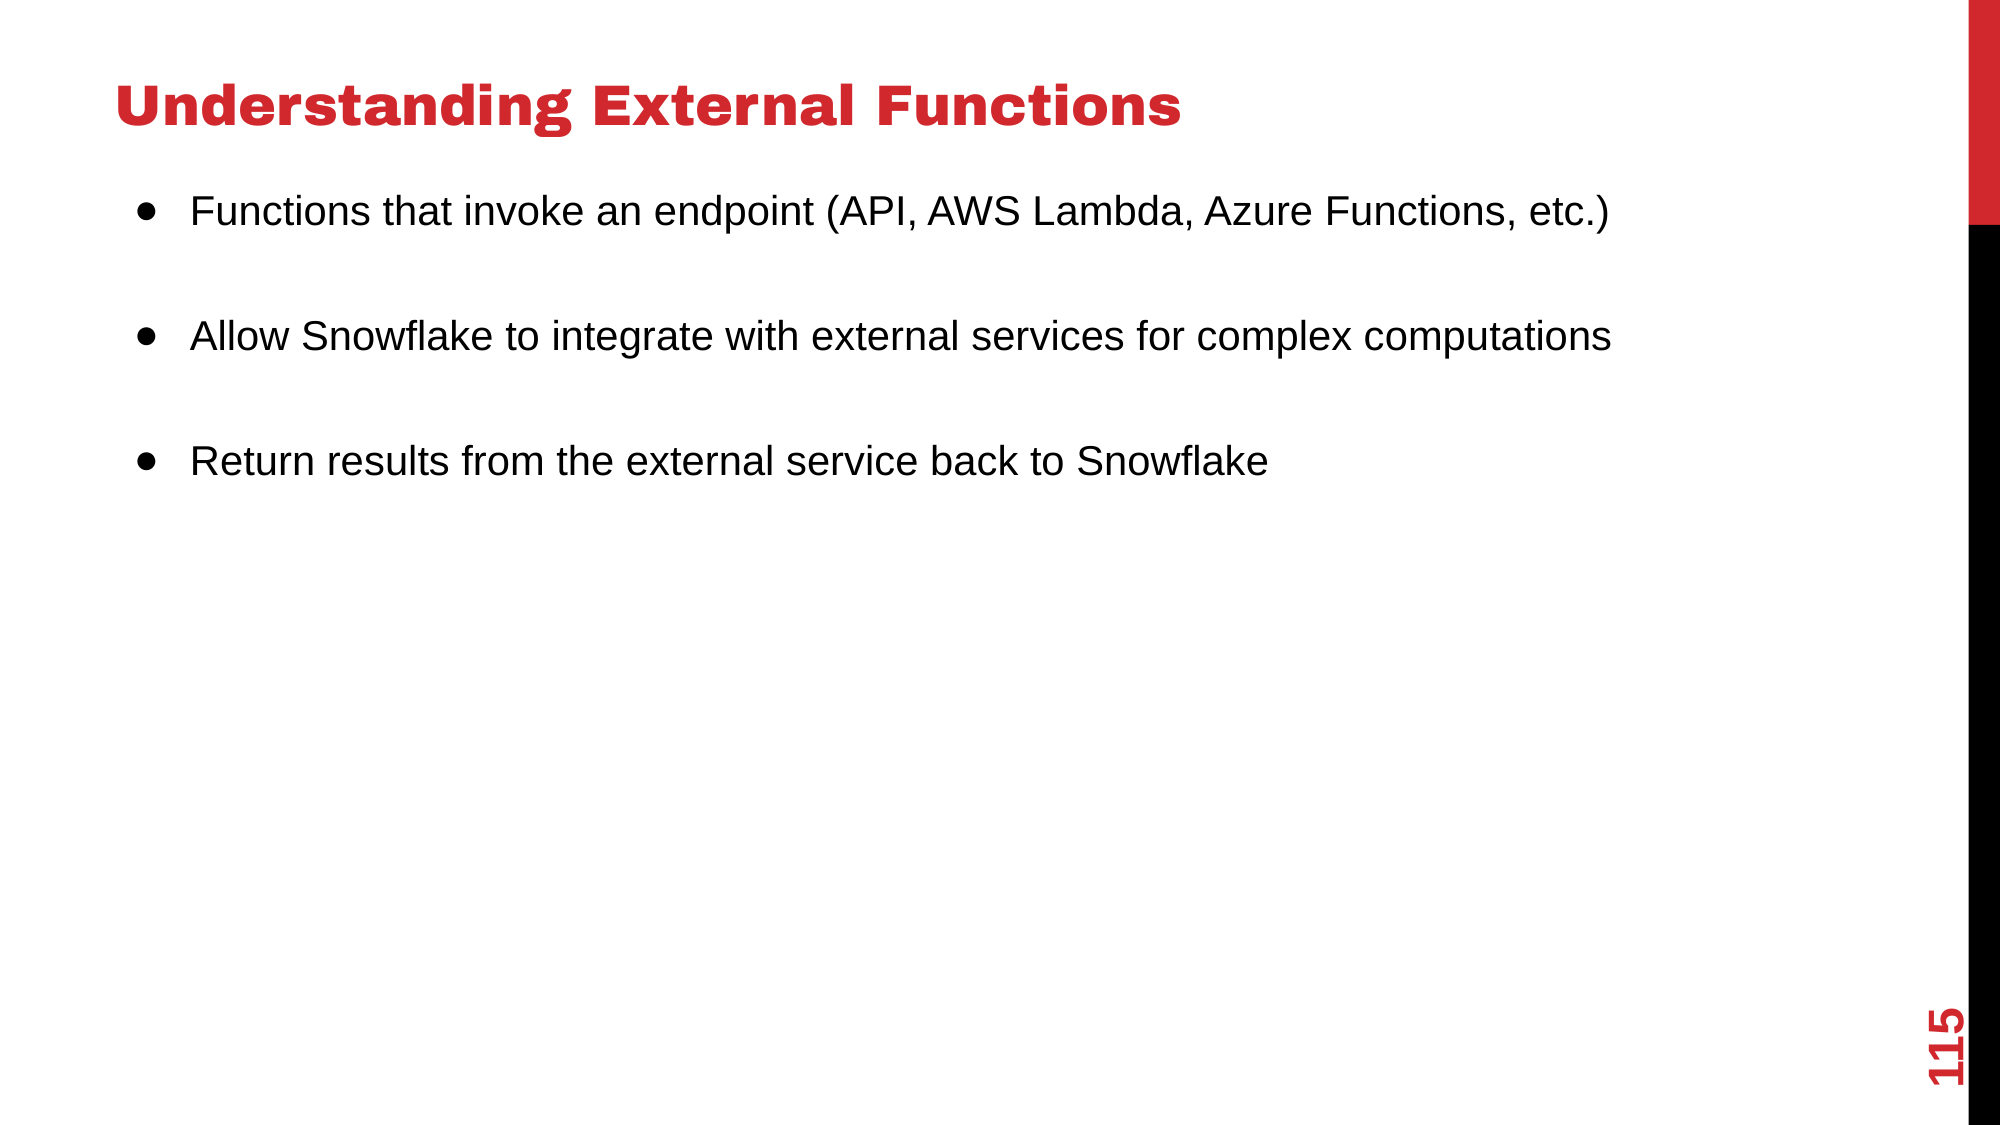

# Understanding External Functions
Functions that invoke an endpoint (API, AWS Lambda, Azure Functions, etc.)

Allow Snowflake to integrate with external services for complex computations

Return results from the external service back to Snowflake
115